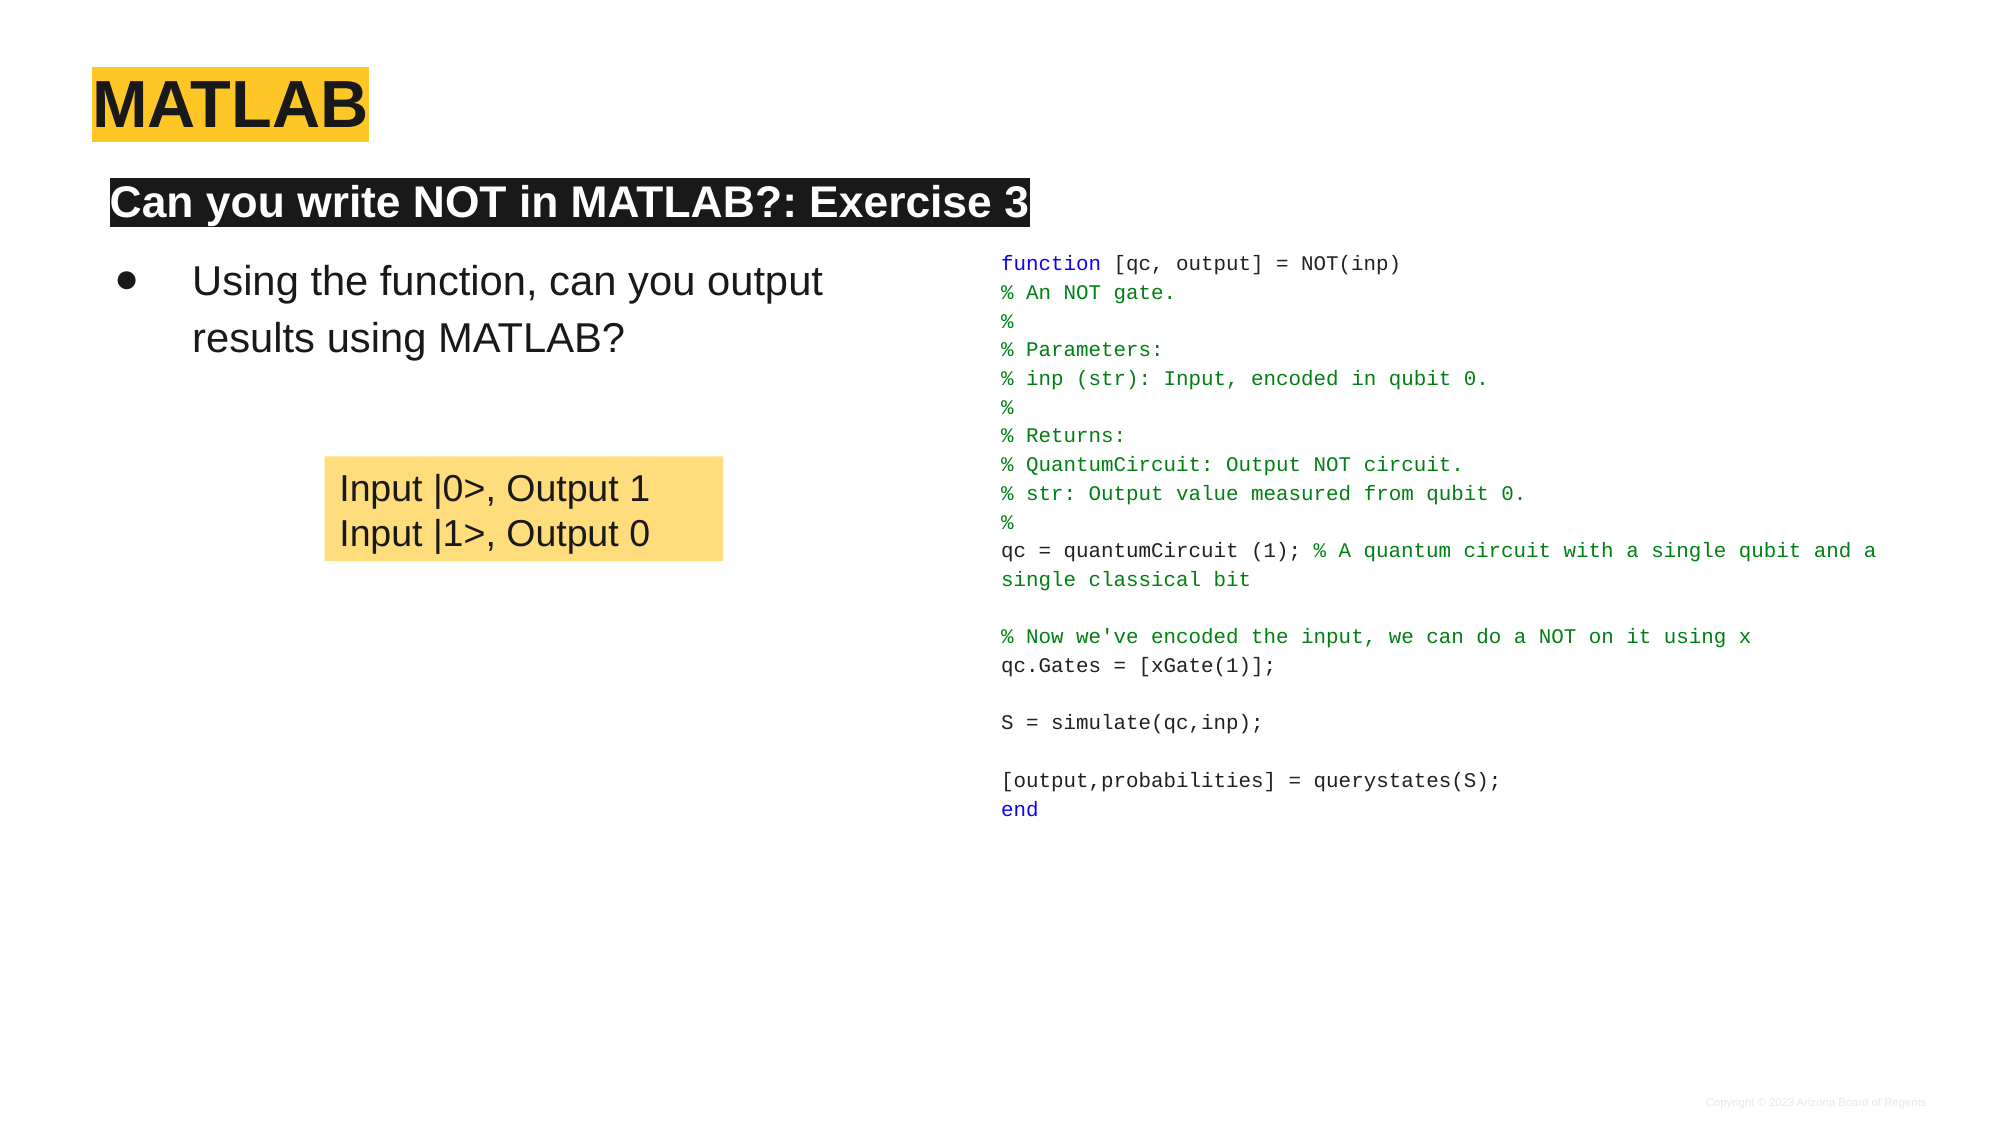

# MATLAB
Can you write NOT in MATLAB?: Exercise 3
Using the function, can you output results using MATLAB?
function [qc, output] = NOT(inp)
% An NOT gate.
%
% Parameters:
% inp (str): Input, encoded in qubit 0.
%
% Returns:
% QuantumCircuit: Output NOT circuit.
% str: Output value measured from qubit 0.
%
qc = quantumCircuit (1); % A quantum circuit with a single qubit and a single classical bit

% Now we've encoded the input, we can do a NOT on it using x
qc.Gates = [xGate(1)];

S = simulate(qc,inp);

[output,probabilities] = querystates(S);
end
Input |0>, Output 1
Input |1>, Output 0